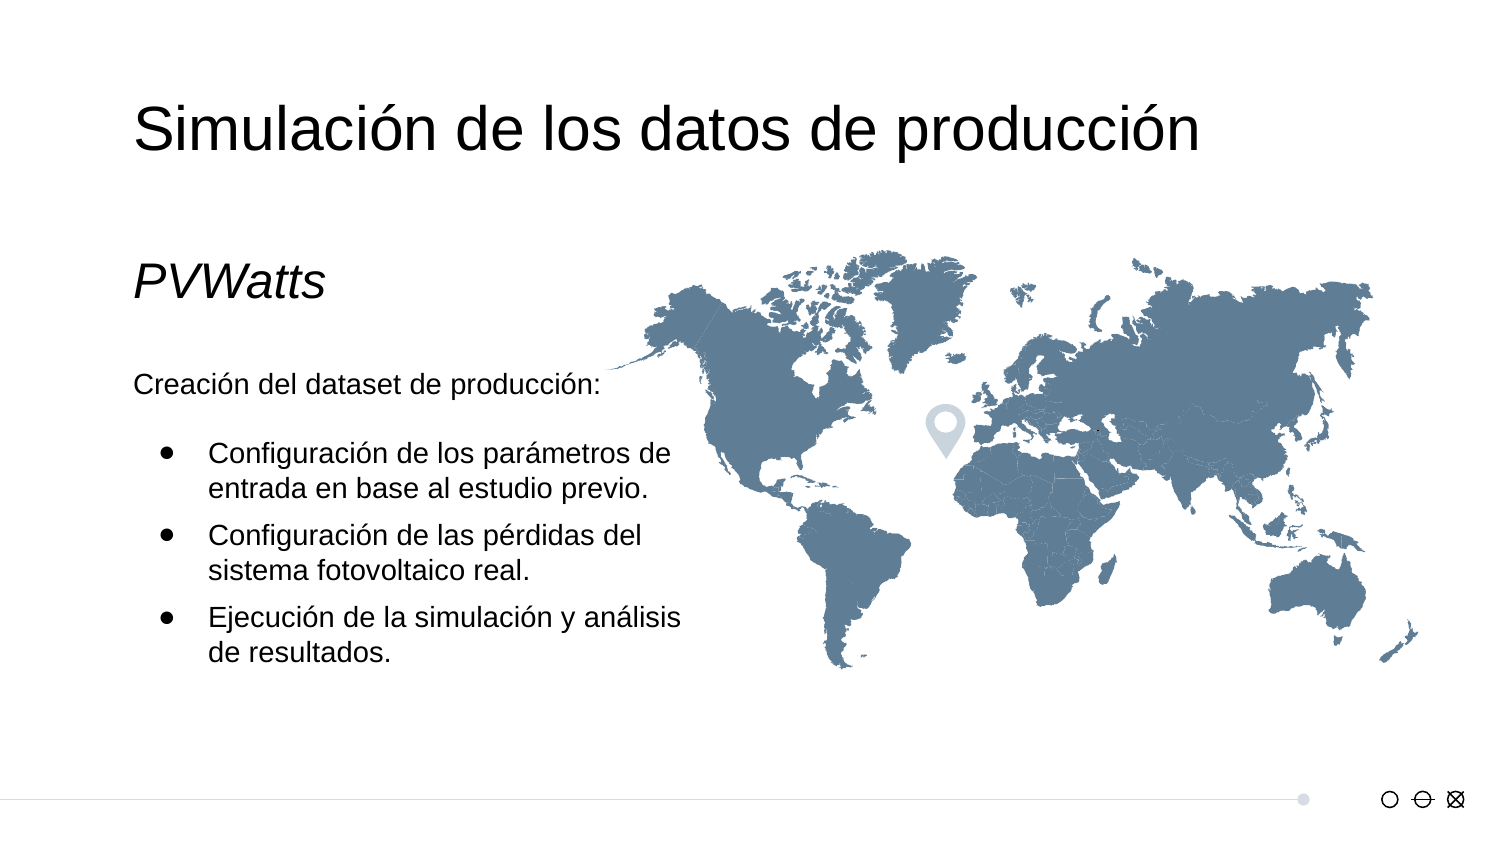

# Simulación de los datos de producción
PVWatts

Creación del dataset de producción:
Configuración de los parámetros de entrada en base al estudio previo.

Configuración de las pérdidas del sistema fotovoltaico real.

Ejecución de la simulación y análisis de resultados.